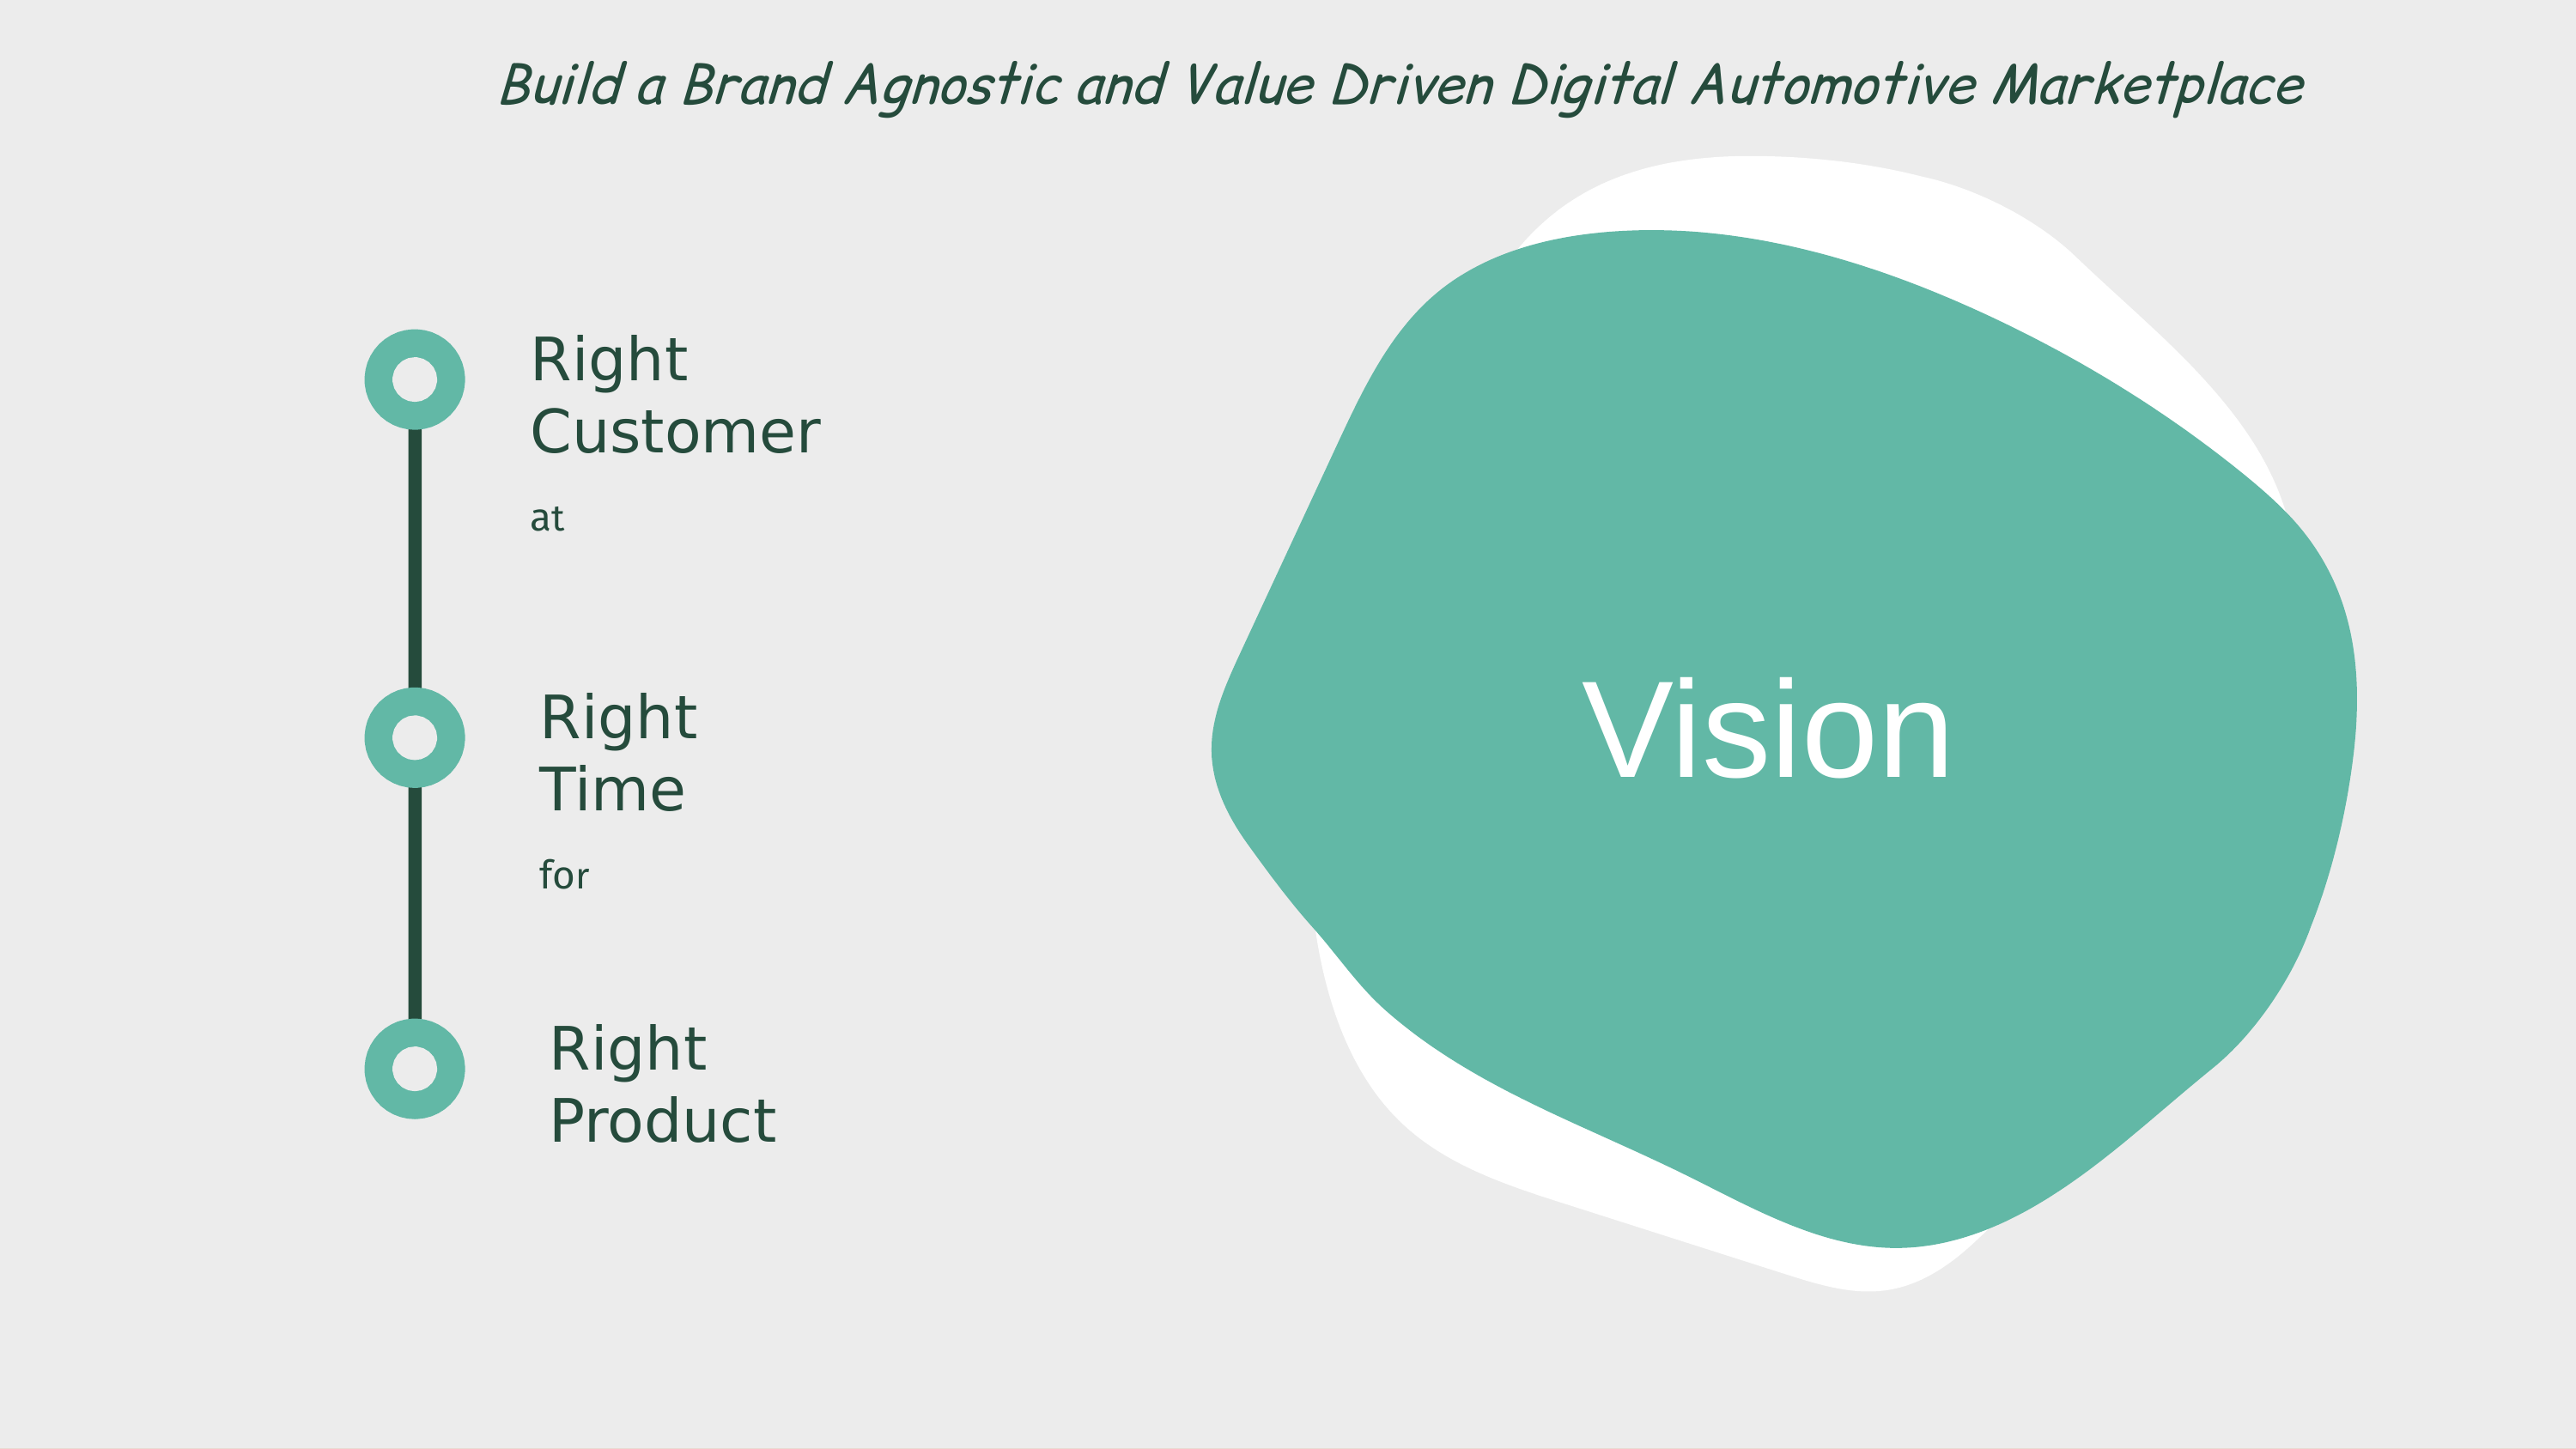

Build a Brand Agnostic and Value Driven Digital Automotive Marketplace
# Right Customer
at

Right Time
for
Vision
Right Product